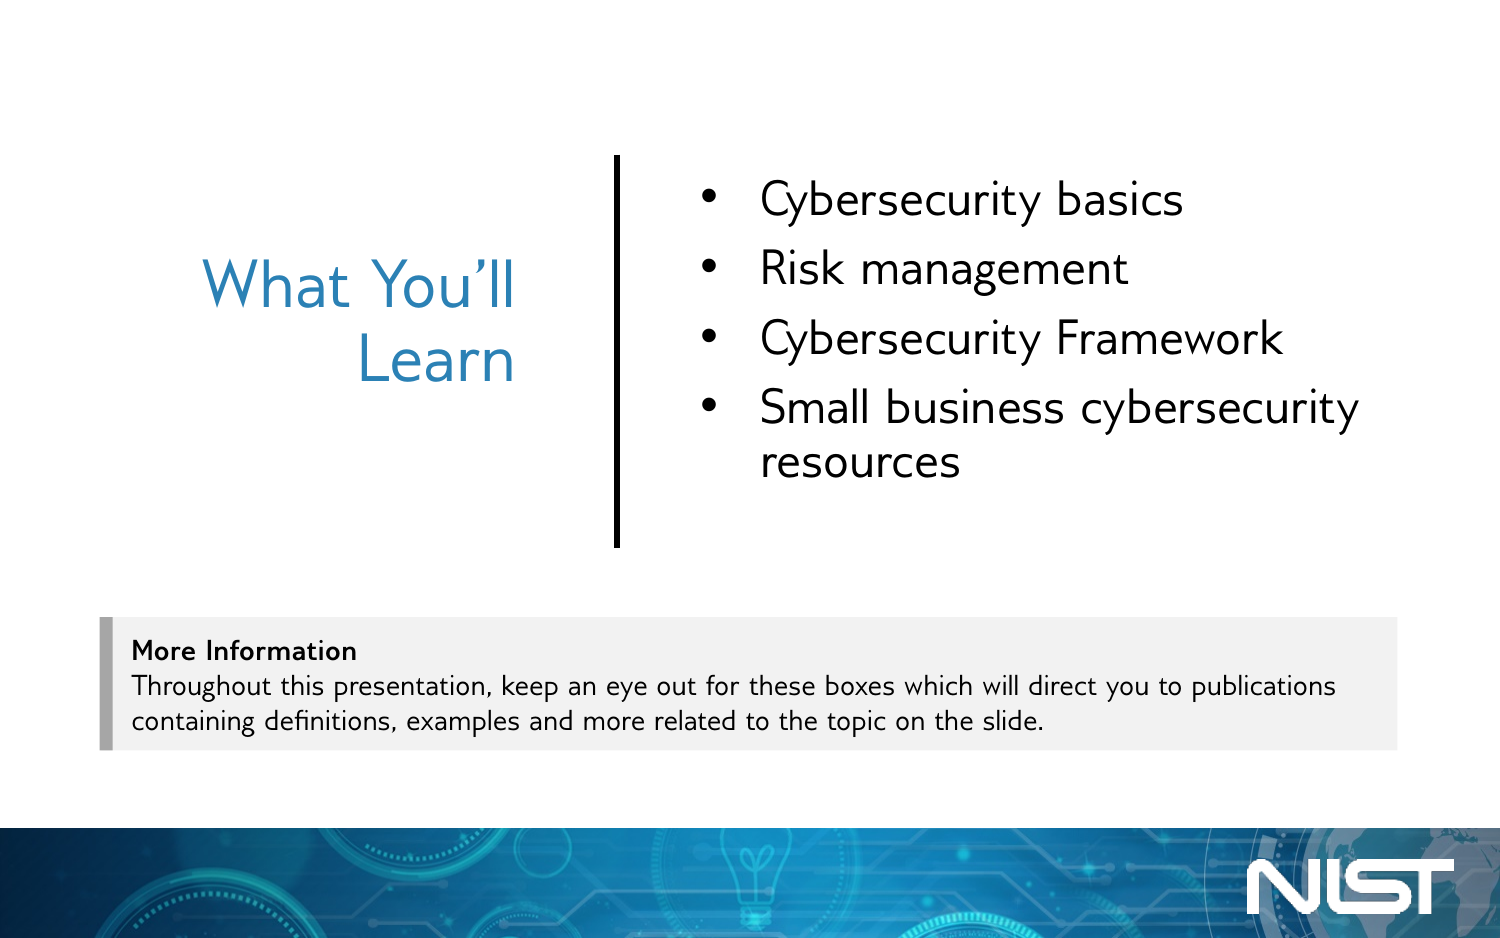

Cybersecurity basics
Risk management
Cybersecurity Framework
Small business cybersecurity resources

# What You’ll Learn

More Information
Throughout this presentation, keep an eye out for these boxes which will direct you to publications containing definitions, examples and more related to the topic on the slide.